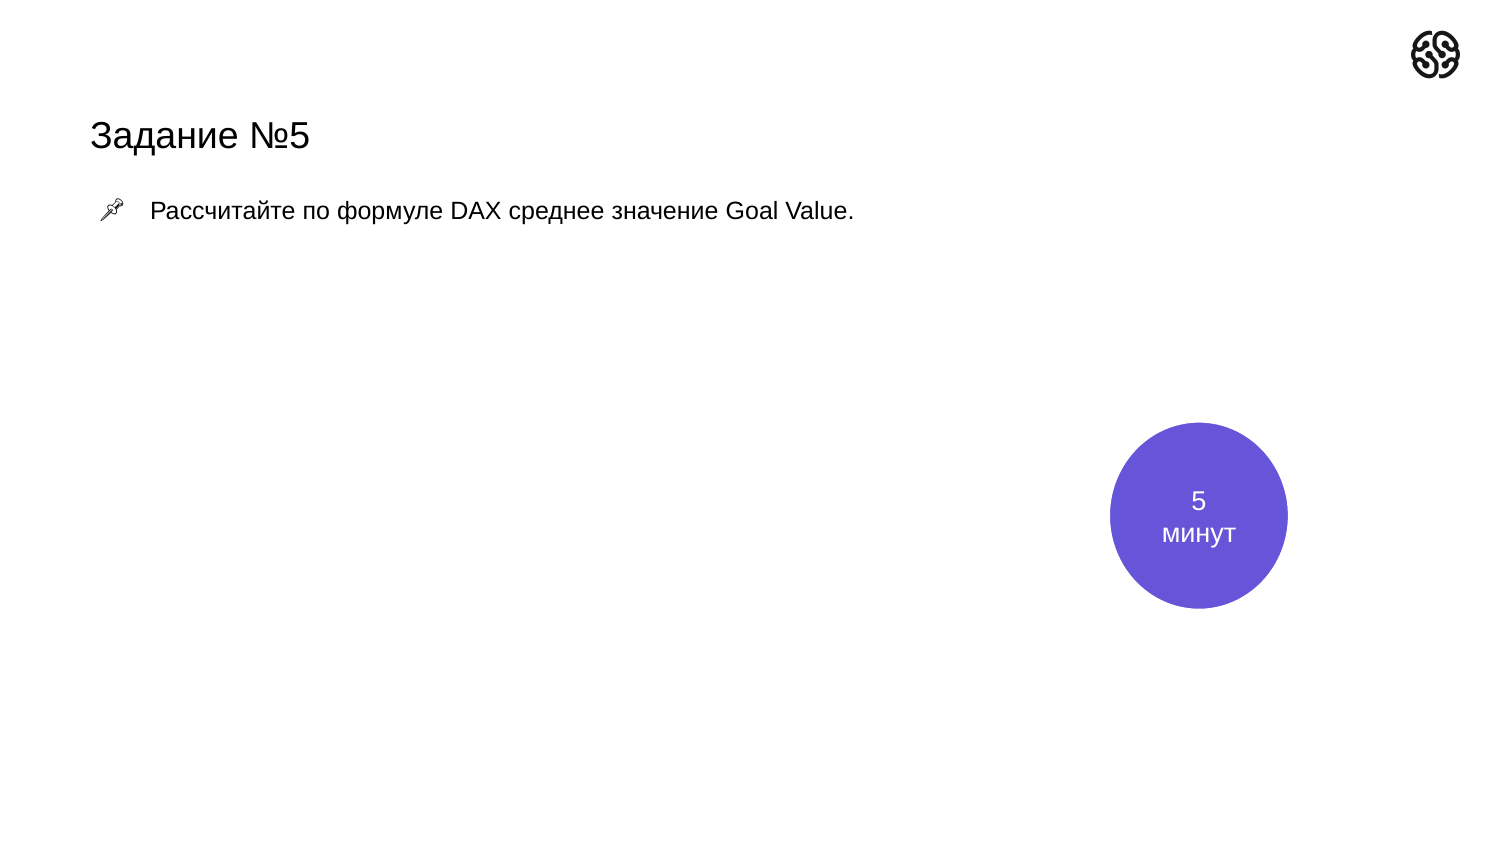

# Задание №5
Рассчитайте по формуле DAX среднее значение Goal Value.
5
минут